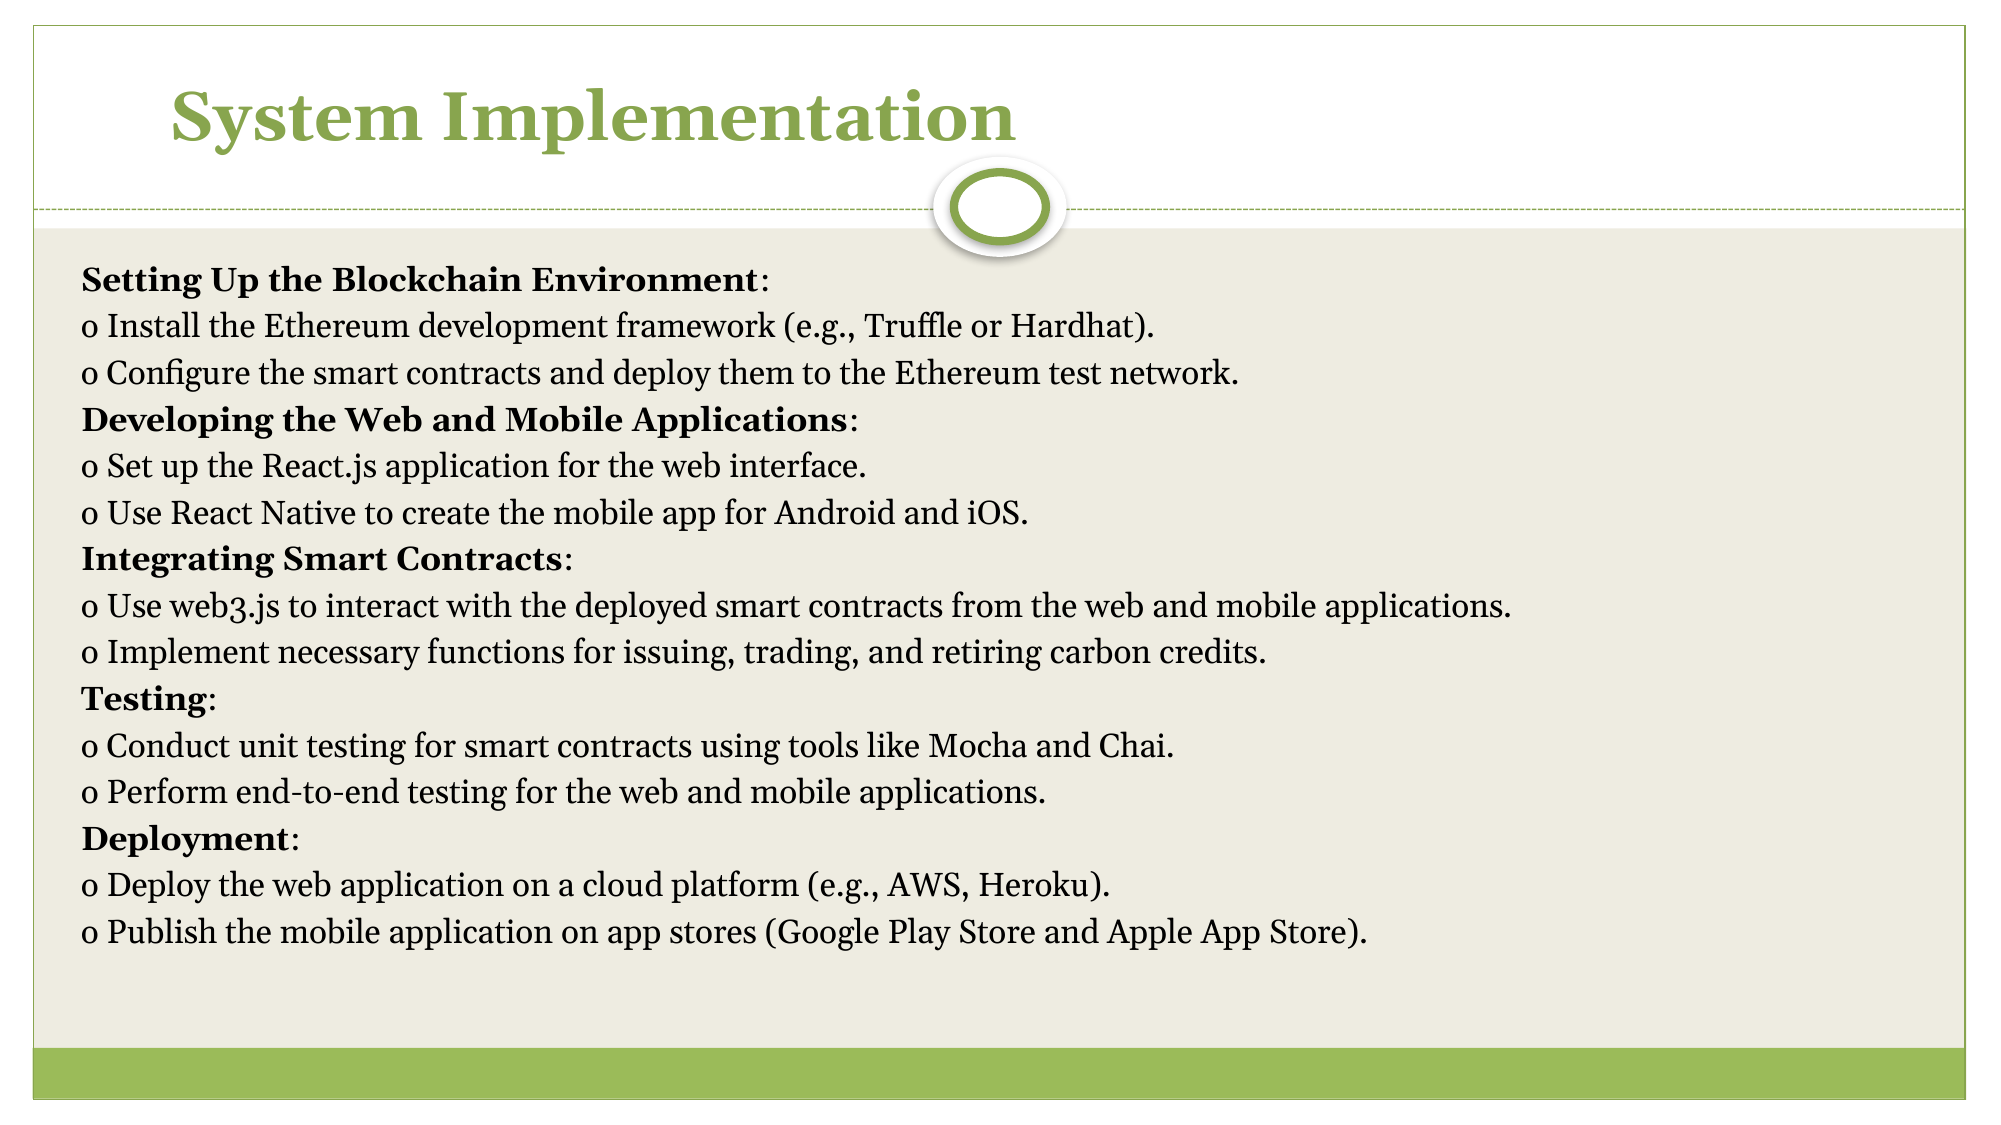

# System Implementation
Setting Up the Blockchain Environment:
o Install the Ethereum development framework (e.g., Truffle or Hardhat).
o Configure the smart contracts and deploy them to the Ethereum test network.
Developing the Web and Mobile Applications:
o Set up the React.js application for the web interface.
o Use React Native to create the mobile app for Android and iOS.
Integrating Smart Contracts:
o Use web3.js to interact with the deployed smart contracts from the web and mobile applications.
o Implement necessary functions for issuing, trading, and retiring carbon credits.
Testing:
o Conduct unit testing for smart contracts using tools like Mocha and Chai.
o Perform end-to-end testing for the web and mobile applications.
Deployment:
o Deploy the web application on a cloud platform (e.g., AWS, Heroku).
o Publish the mobile application on app stores (Google Play Store and Apple App Store).